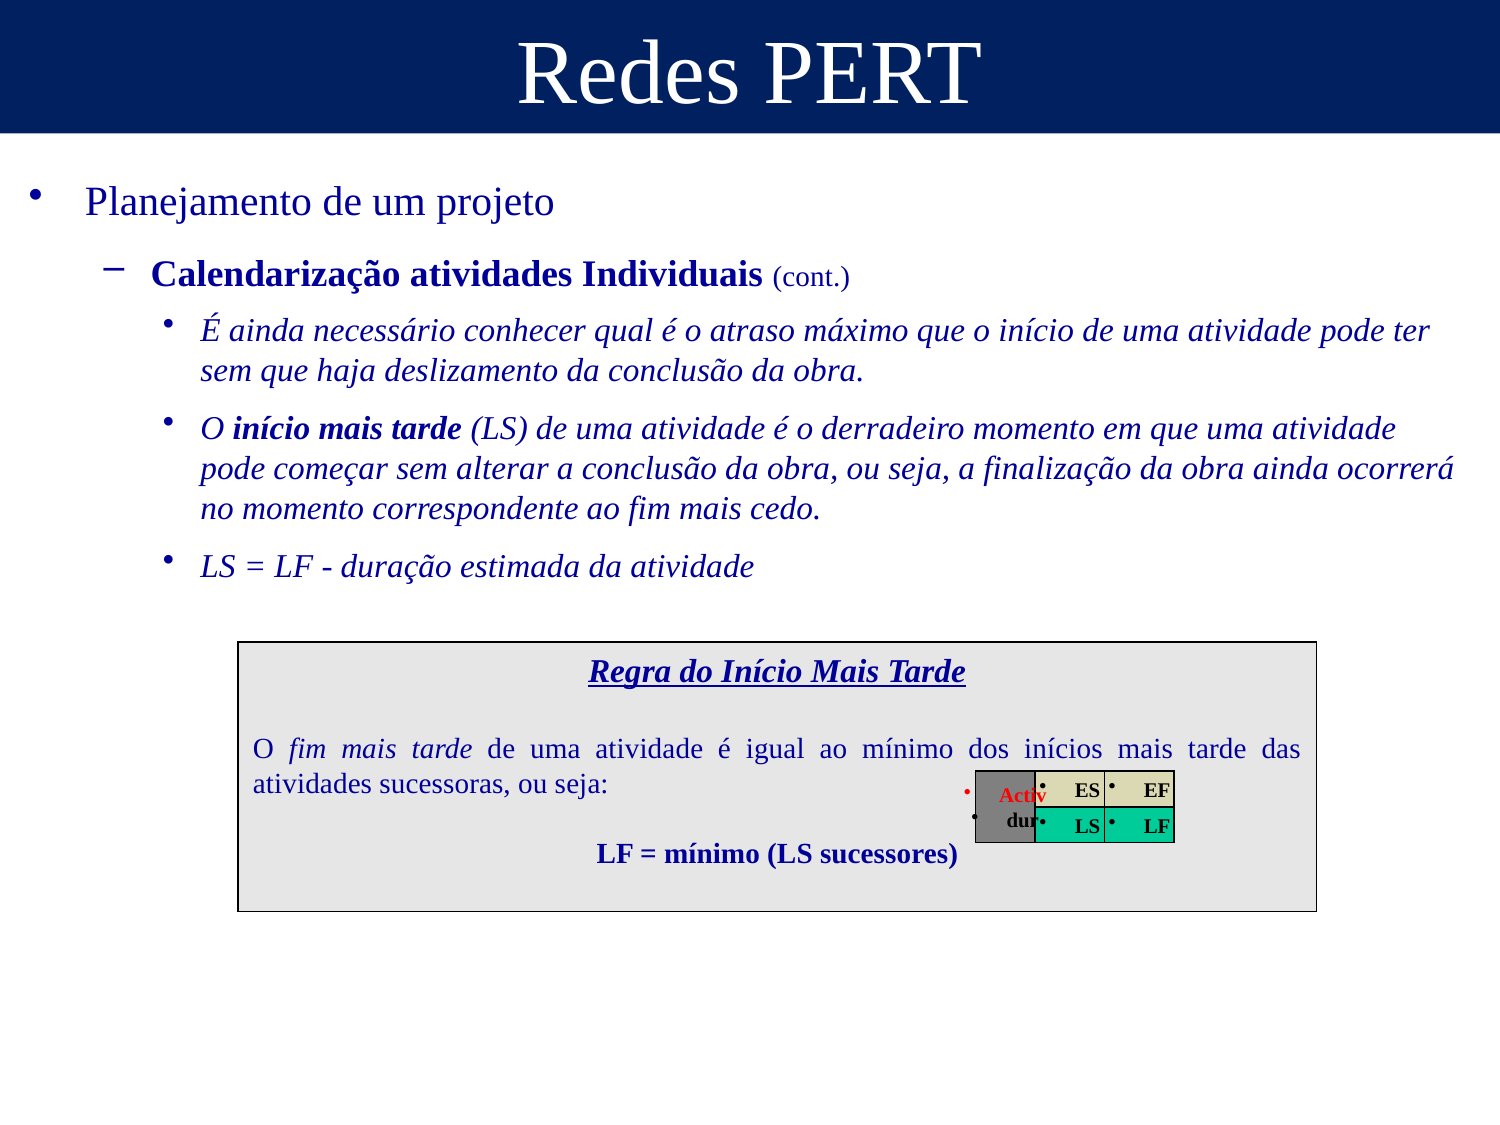

# Redes PERT
Planejamento de um projeto
Calendarização atividades Individuais (cont.)
É ainda necessário conhecer qual é o atraso máximo que o início de uma atividade pode ter sem que haja deslizamento da conclusão da obra.
O início mais tarde (LS) de uma atividade é o derradeiro momento em que uma atividade pode começar sem alterar a conclusão da obra, ou seja, a finalização da obra ainda ocorrerá no momento correspondente ao fim mais cedo.
LS = LF - duração estimada da atividade

Regra do Início Mais Tarde

O fim mais tarde de uma atividade é igual ao mínimo dos inícios mais tarde das atividades sucessoras, ou seja:

LF = mínimo (LS sucessores)

Activ
dur
ES
EF
LS
LF